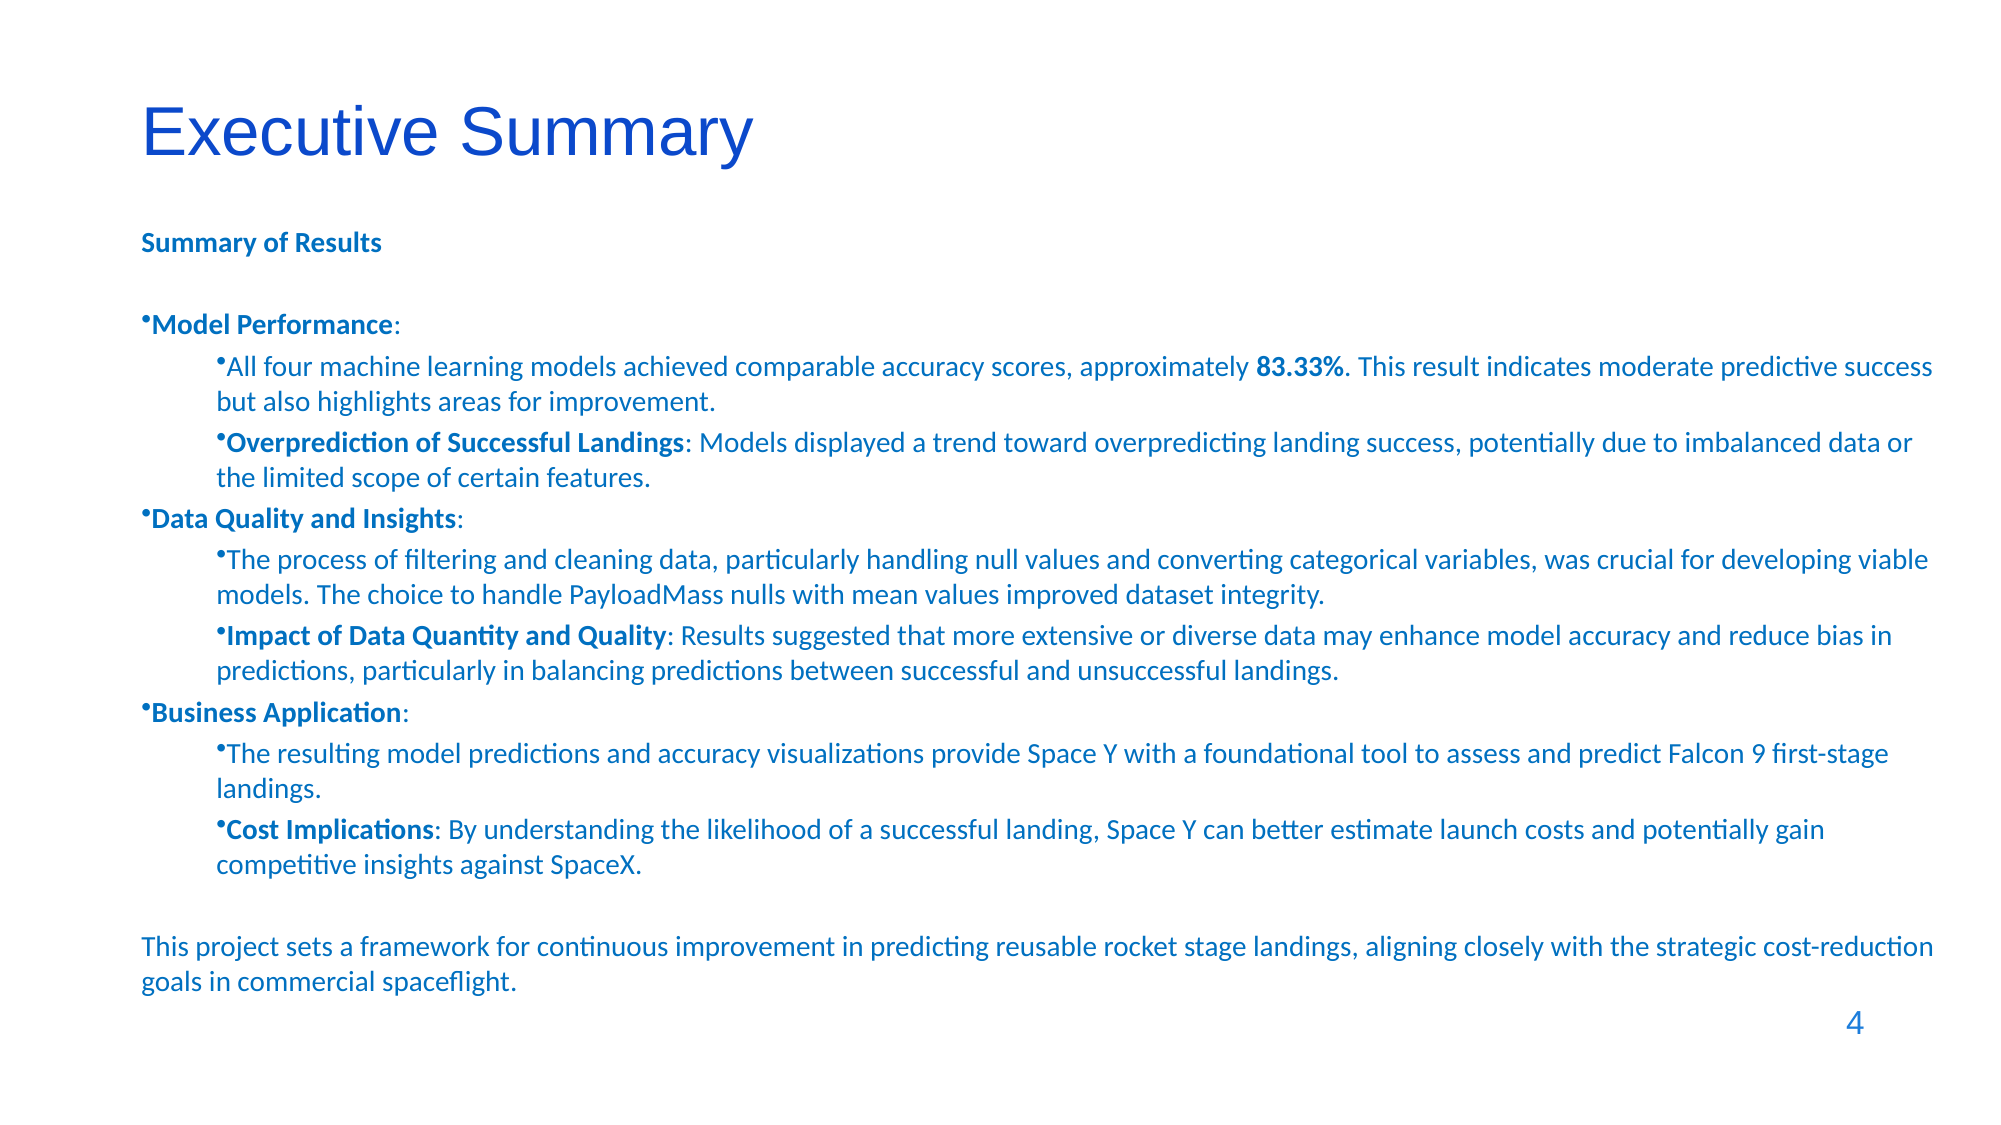

Executive Summary
Summary of Results

Model Performance:
All four machine learning models achieved comparable accuracy scores, approximately 83.33%. This result indicates moderate predictive success but also highlights areas for improvement.
Overprediction of Successful Landings: Models displayed a trend toward overpredicting landing success, potentially due to imbalanced data or the limited scope of certain features.
Data Quality and Insights:
The process of filtering and cleaning data, particularly handling null values and converting categorical variables, was crucial for developing viable models. The choice to handle PayloadMass nulls with mean values improved dataset integrity.
Impact of Data Quantity and Quality: Results suggested that more extensive or diverse data may enhance model accuracy and reduce bias in predictions, particularly in balancing predictions between successful and unsuccessful landings.
Business Application:
The resulting model predictions and accuracy visualizations provide Space Y with a foundational tool to assess and predict Falcon 9 first-stage landings.
Cost Implications: By understanding the likelihood of a successful landing, Space Y can better estimate launch costs and potentially gain competitive insights against SpaceX.

This project sets a framework for continuous improvement in predicting reusable rocket stage landings, aligning closely with the strategic cost-reduction goals in commercial spaceflight.
4